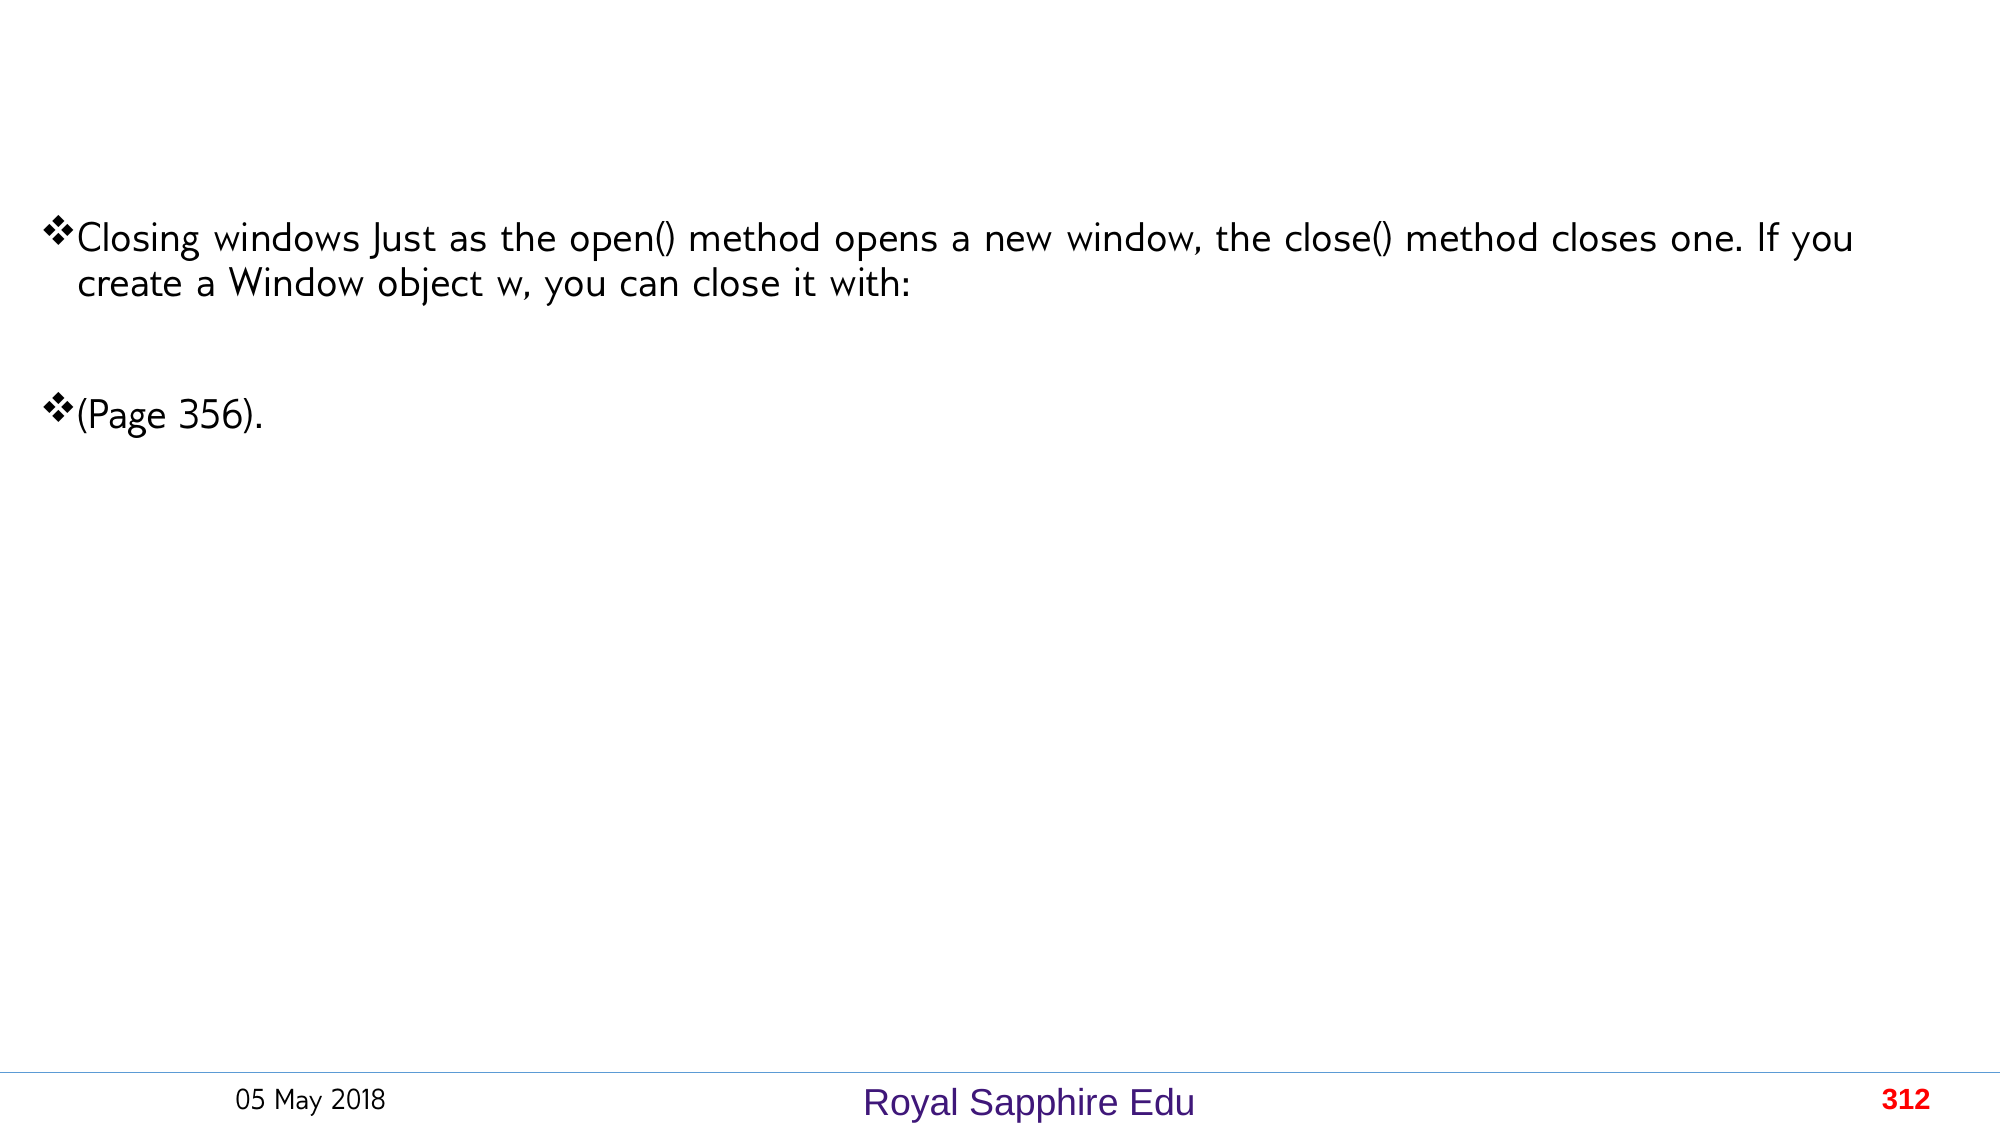

#
Closing windows Just as the open() method opens a new window, the close() method closes one. If you create a Window object w, you can close it with:

(Page 356).
05 May 2018
312